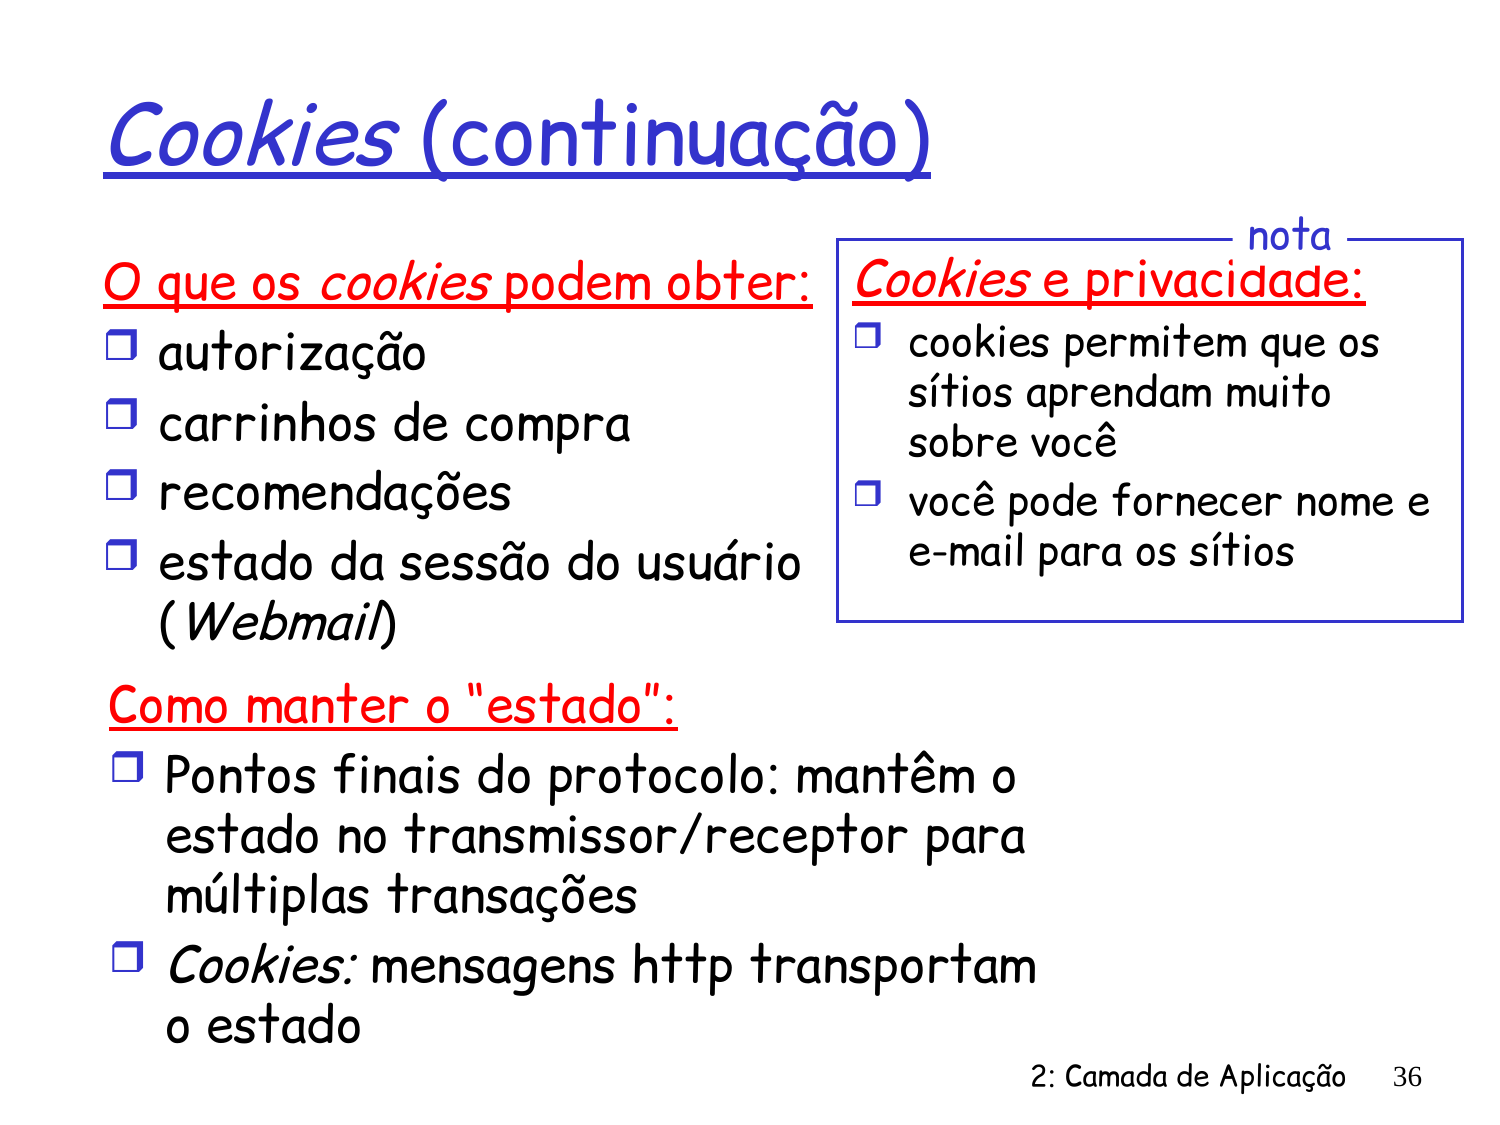

# Cookies (continuação)
nota
Cookies e privacidade:
cookies permitem que os sítios aprendam muito sobre você
você pode fornecer nome e e-mail para os sítios
O que os cookies podem obter:
autorização
carrinhos de compra
recomendações
estado da sessão do usuário (Webmail)

Como manter o “estado”:
Pontos finais do protocolo: mantêm o estado no transmissor/receptor para múltiplas transações
Cookies: mensagens http transportam o estado

2: Camada de Aplicação
36